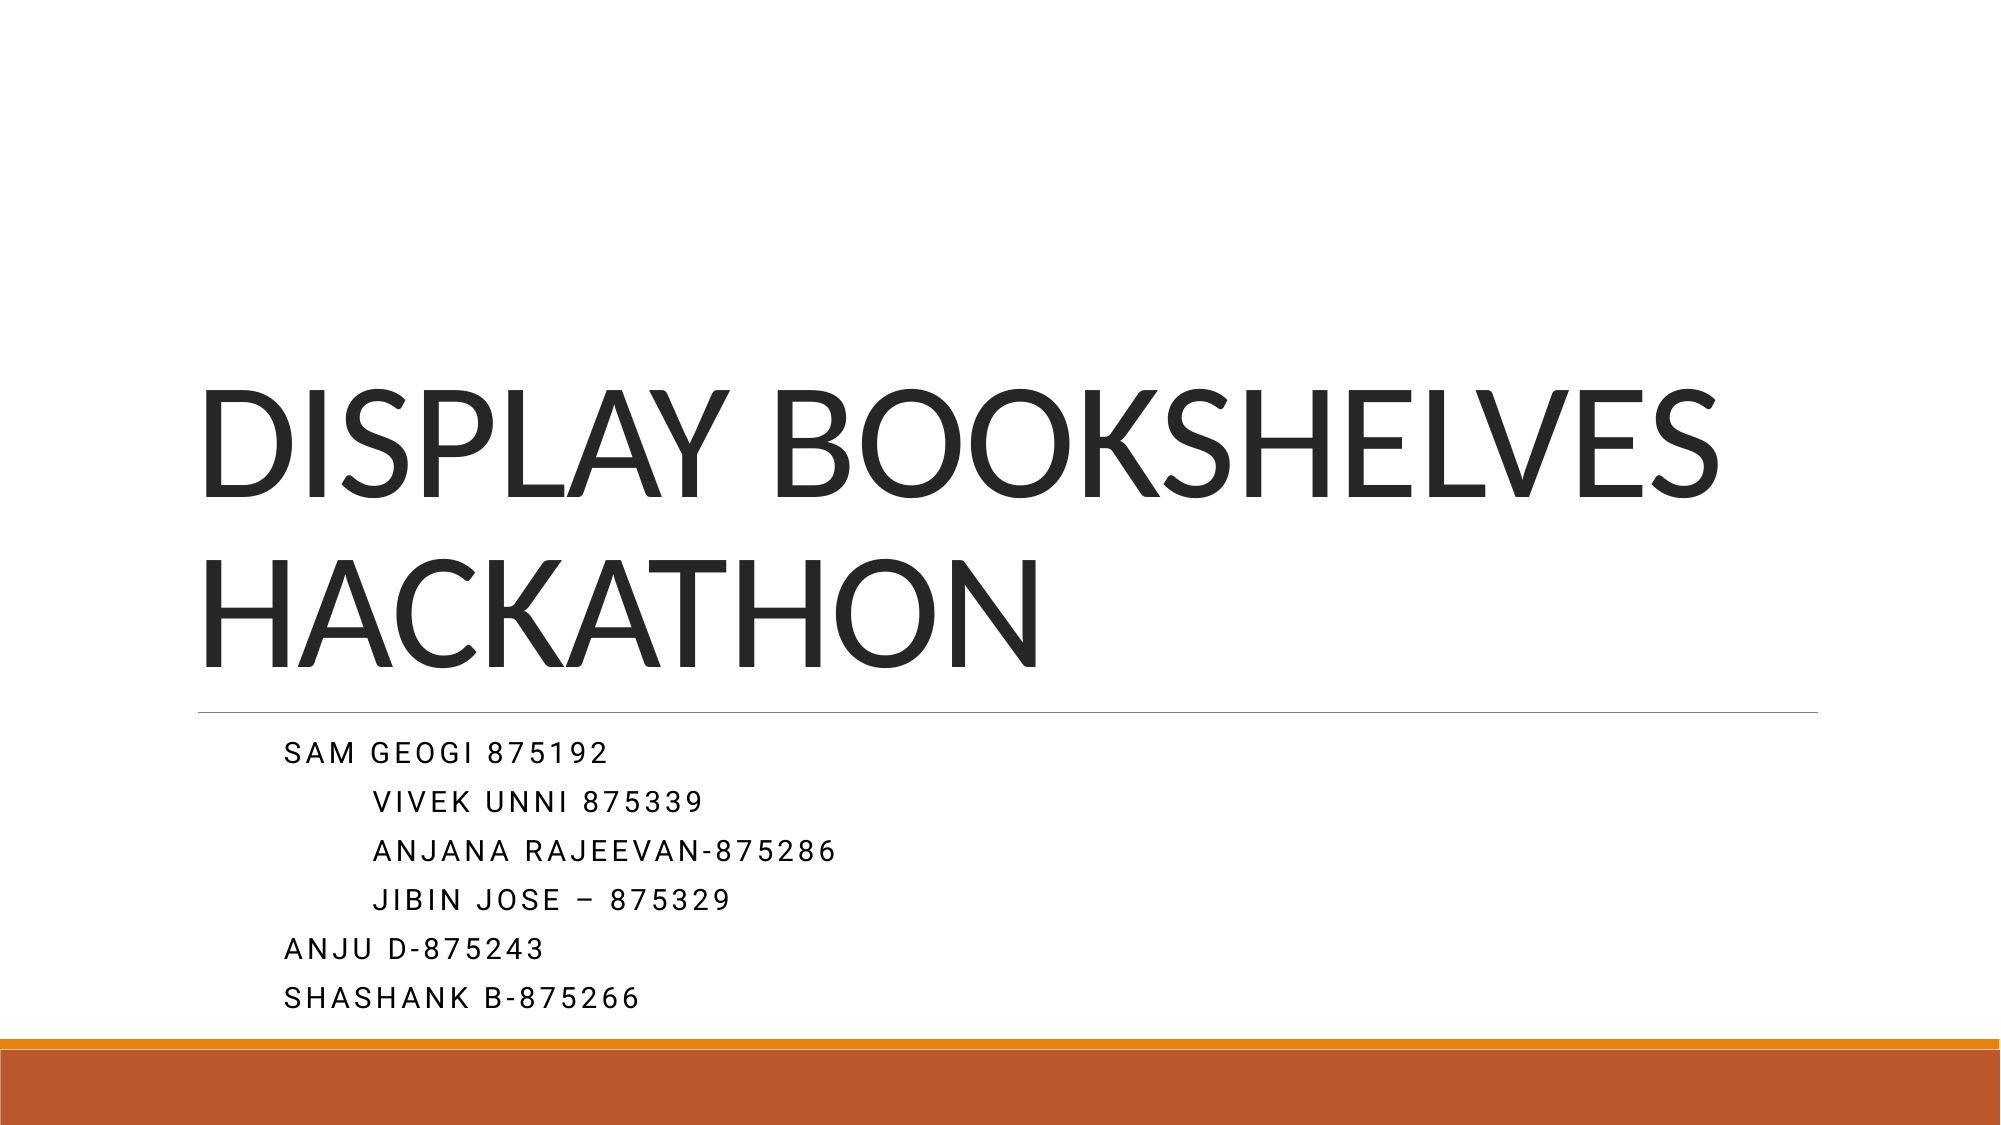

# DISPLAY BOOKSHELVES HACKATHON
								Sam Geogi 875192
							 	Vivek Unni 875339
						 		Anjana Rajeevan-875286
						 		Jibin Jose – 875329
								Anju d-875243
								shashank b-875266